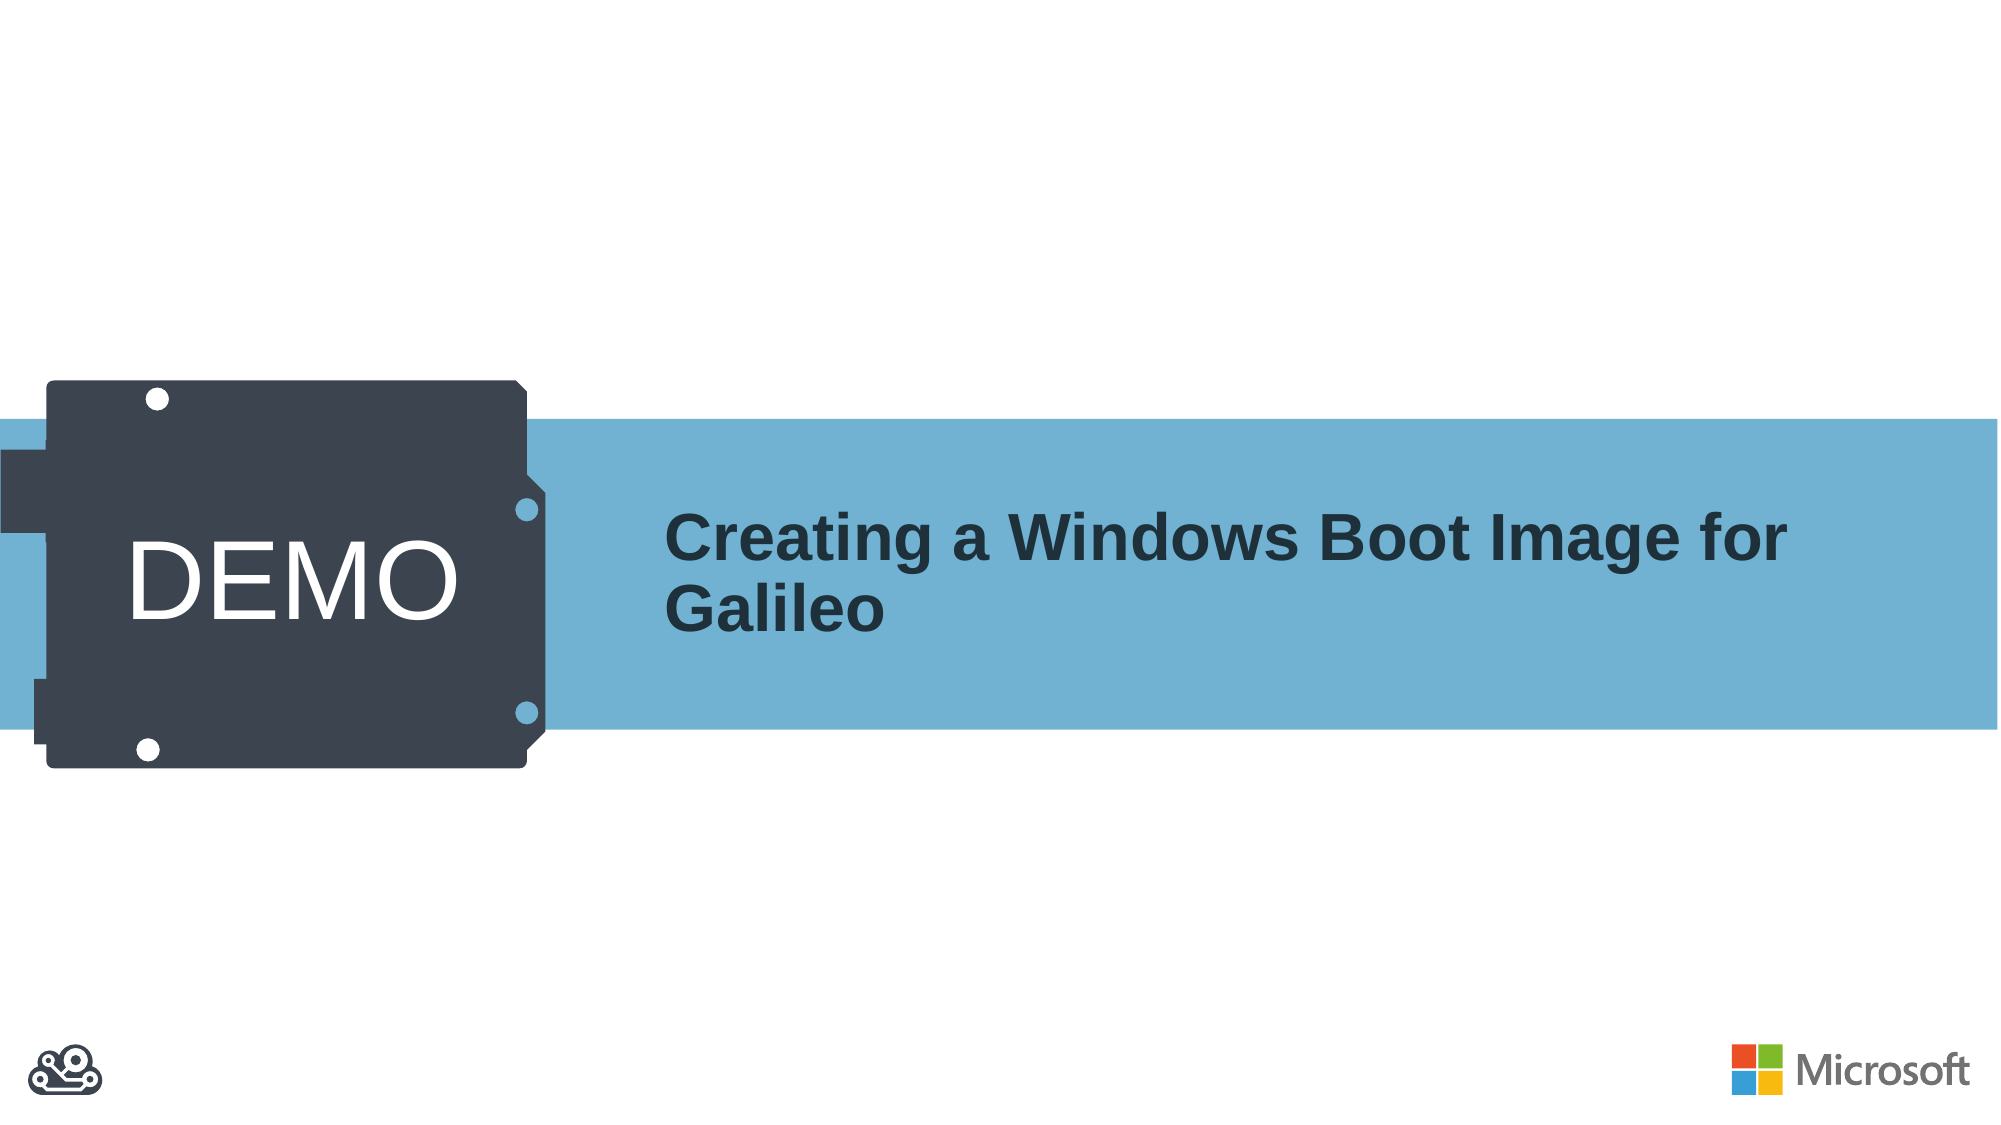

# Creating a Windows Boot Image for Galileo